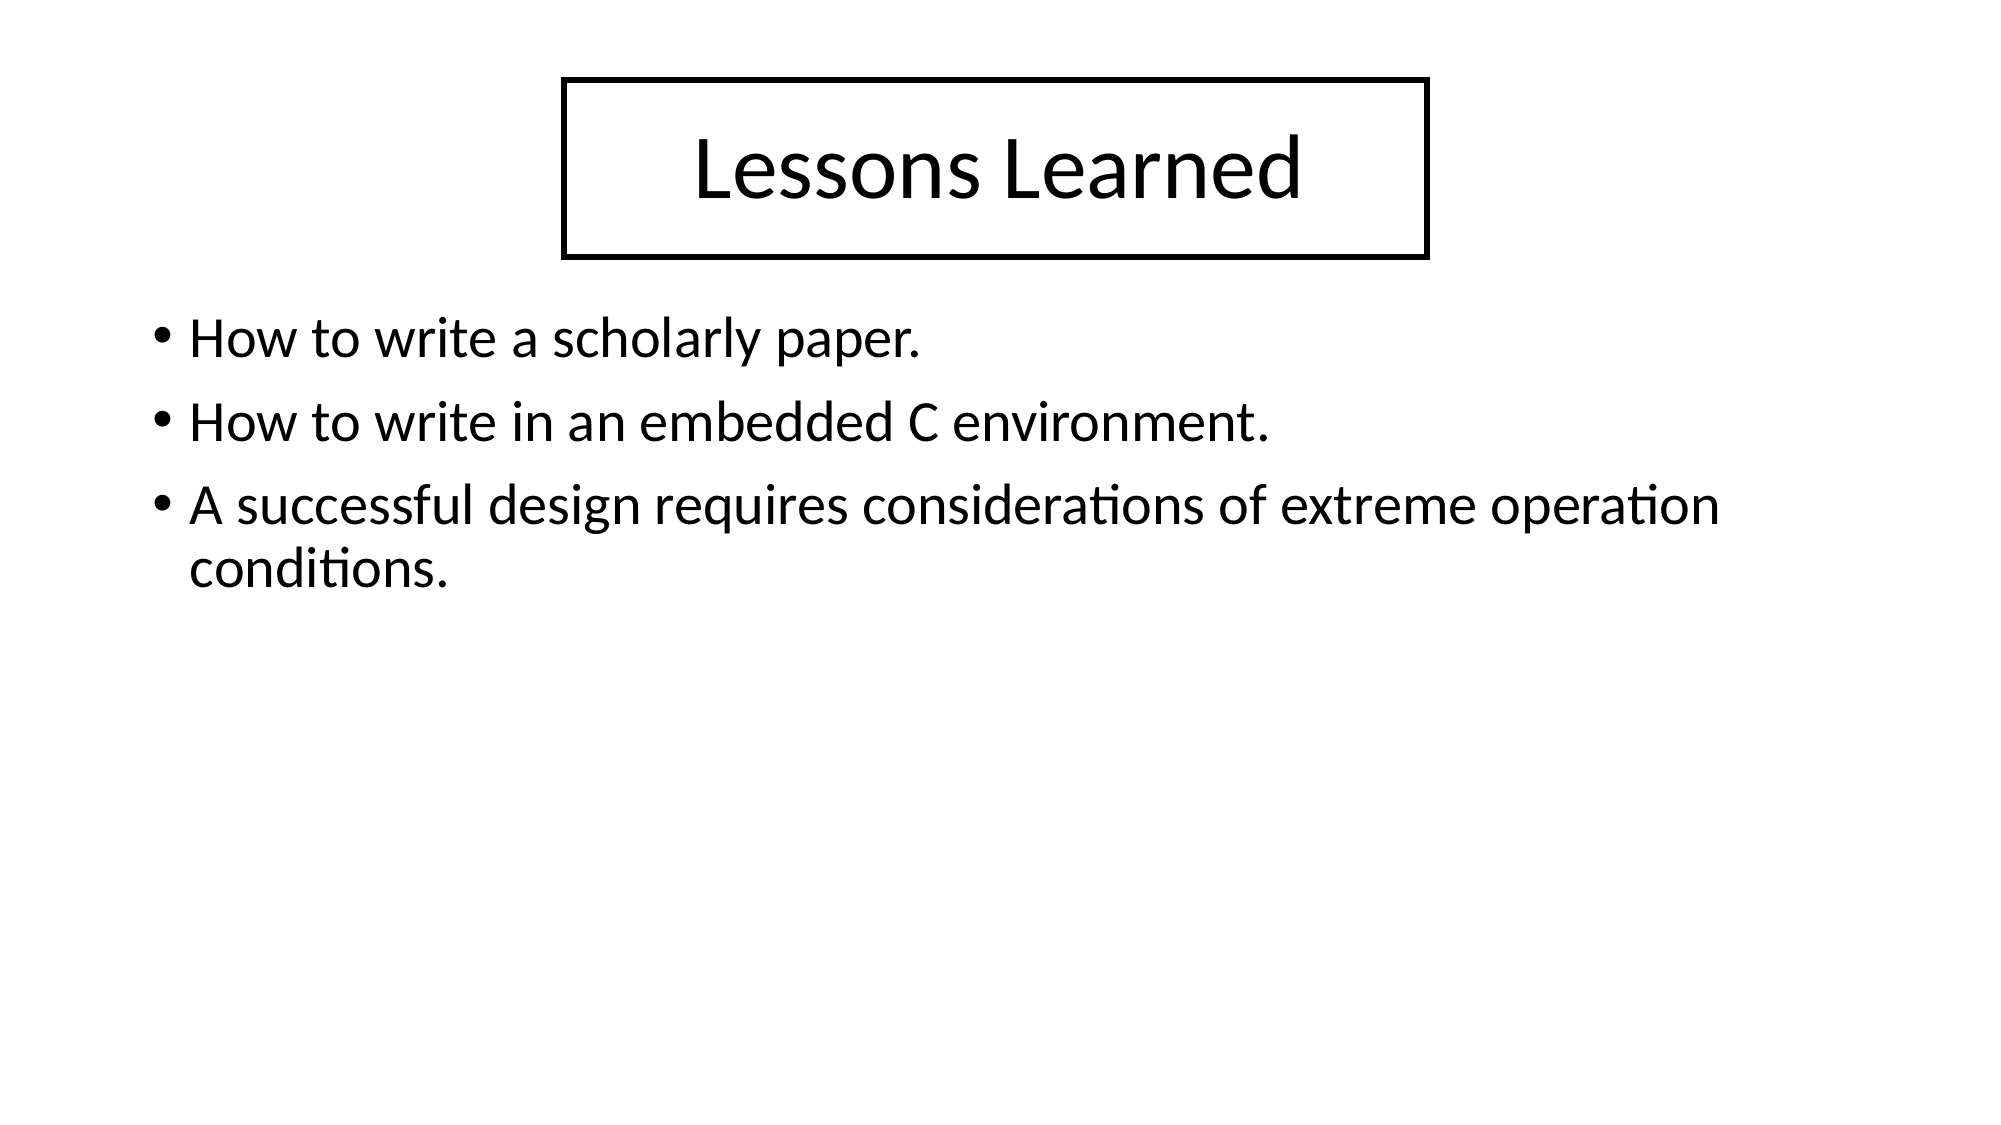

# Lessons Learned

How to write a scholarly paper.
How to write in an embedded C environment.
A successful design requires considerations of extreme operation conditions.